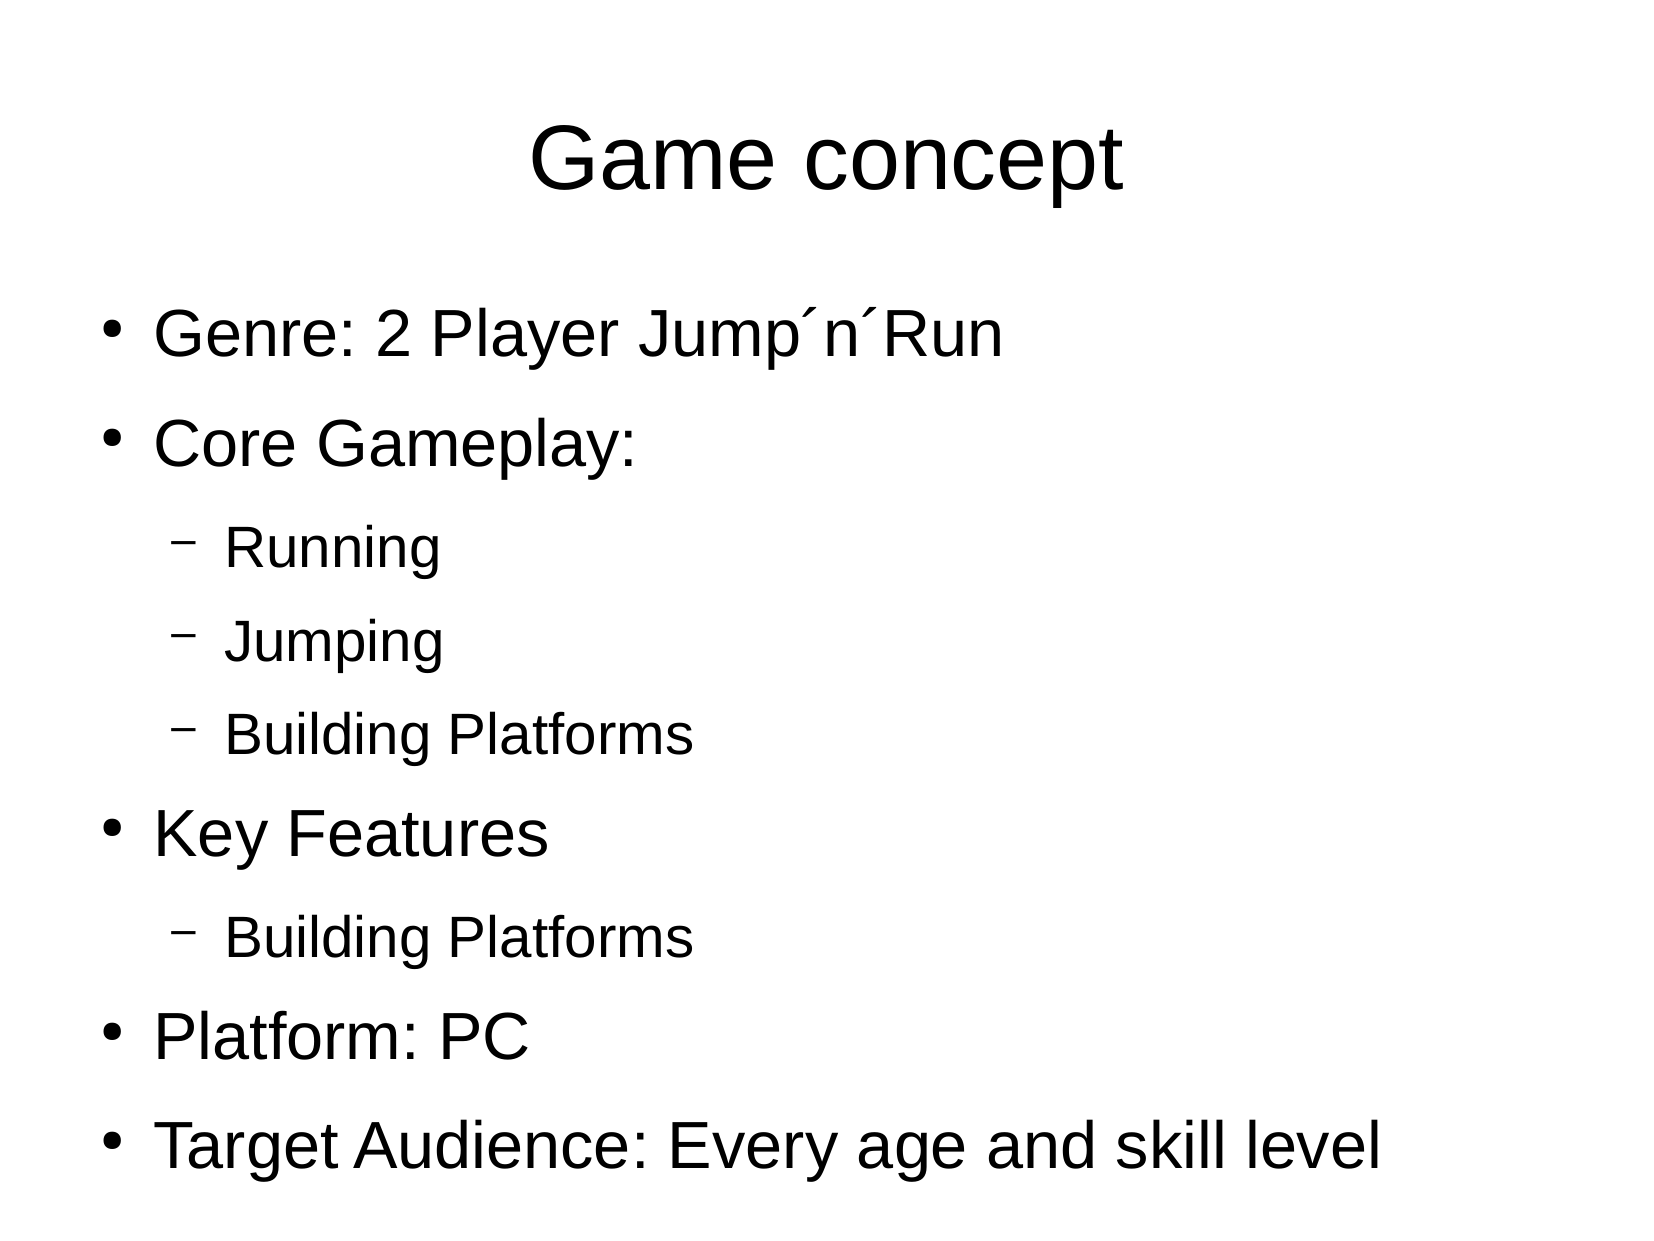

Game concept
Genre: 2 Player Jump´n´Run
Core Gameplay:
Running
Jumping
Building Platforms
Key Features
Building Platforms
Platform: PC
Target Audience: Every age and skill level